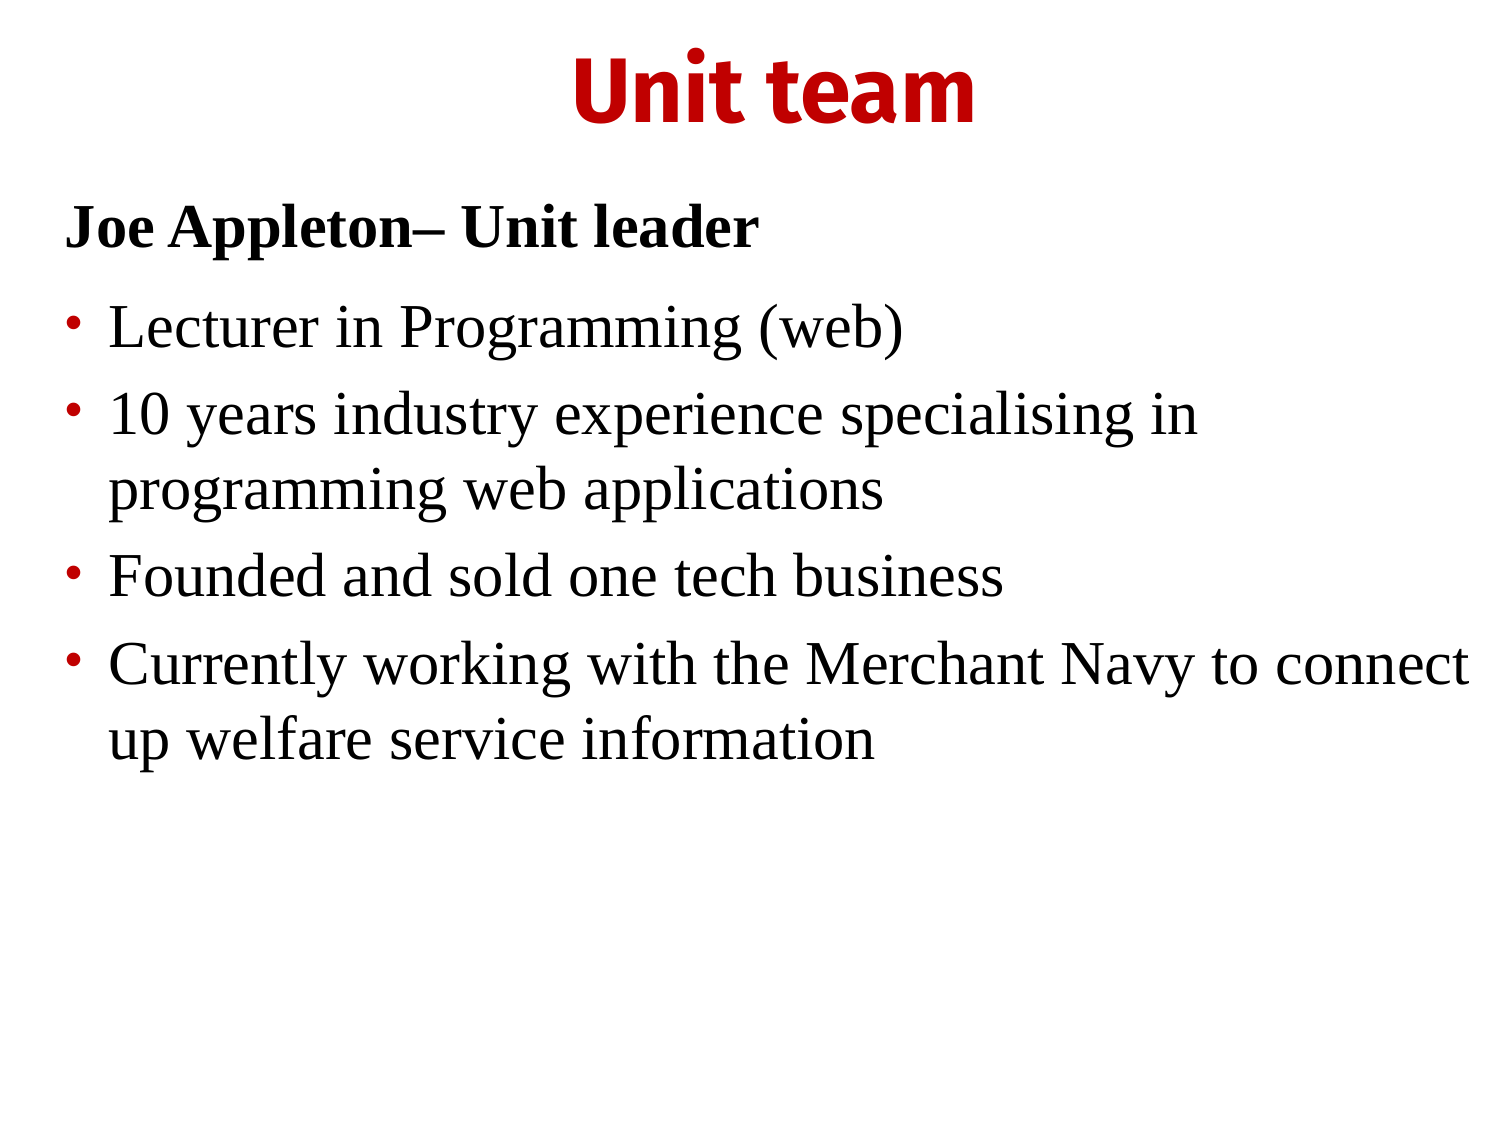

Unit team
Joe Appleton– Unit leader
Lecturer in Programming (web)
10 years industry experience specialising in programming web applications
Founded and sold one tech business
Currently working with the Merchant Navy to connect up welfare service information